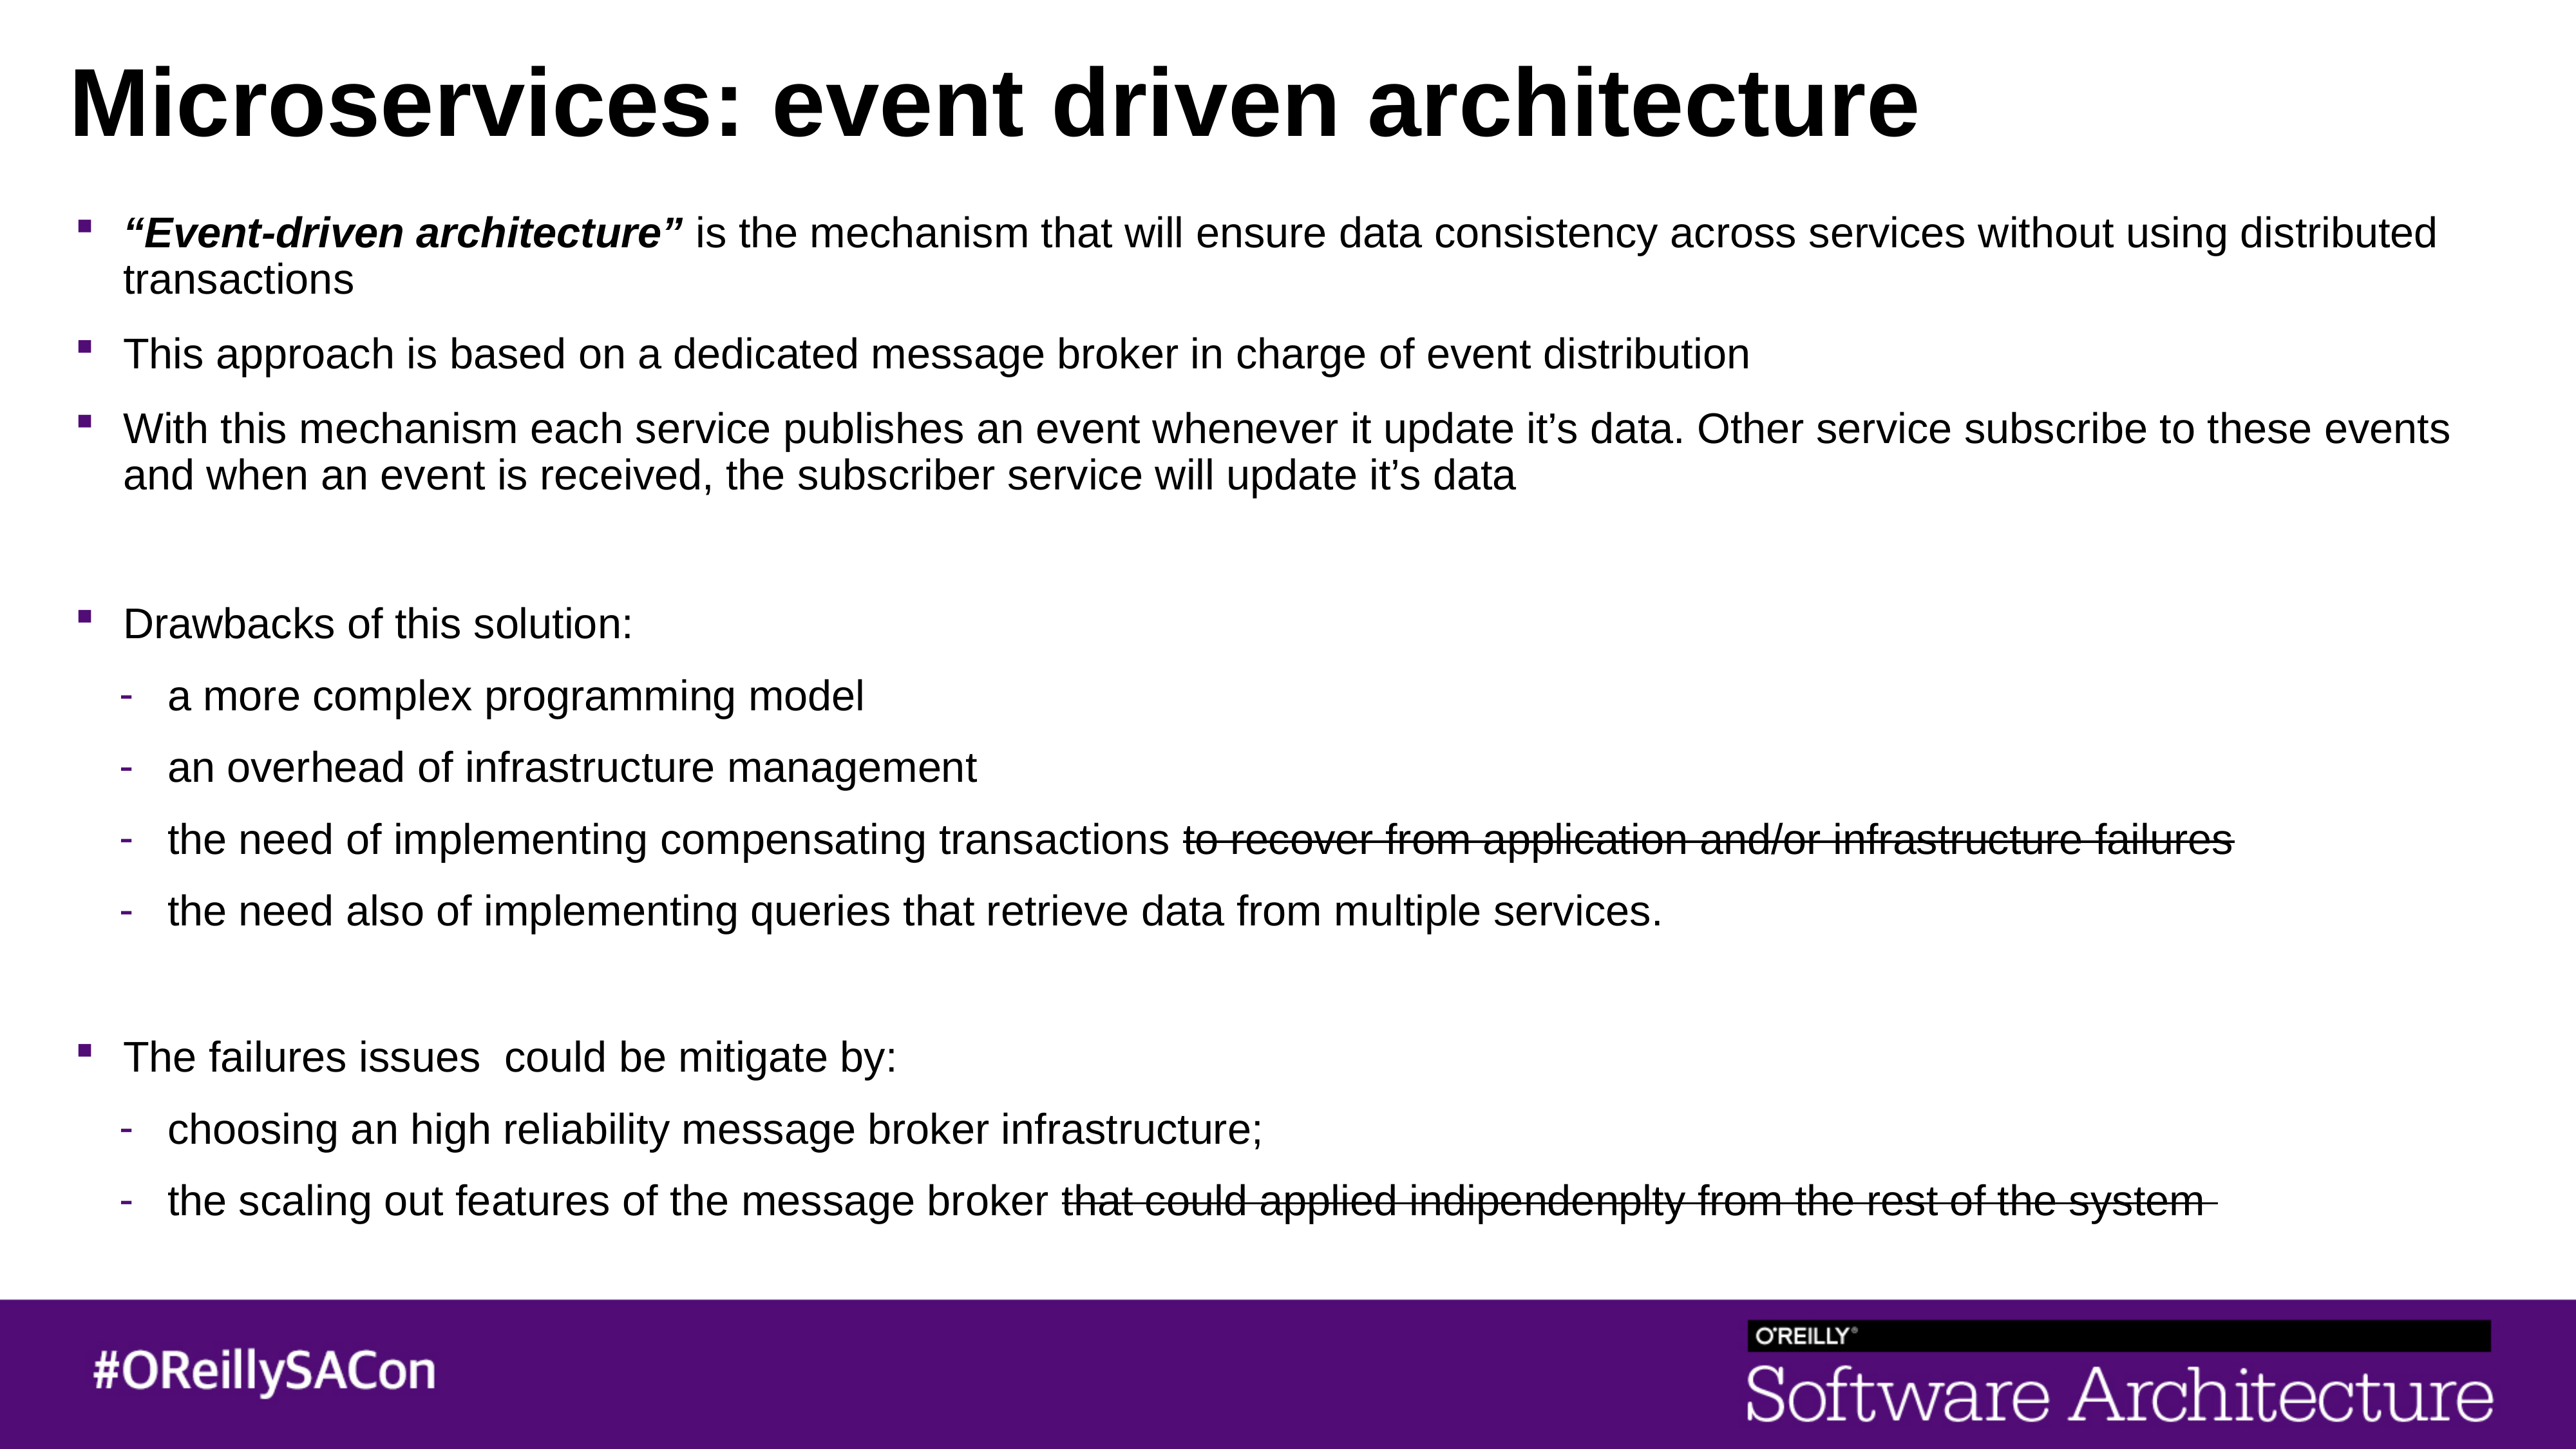

# Microservices: event driven architecture
“Event-driven architecture” is the mechanism that will ensure data consistency across services without using distributed transactions
This approach is based on a dedicated message broker in charge of event distribution
With this mechanism each service publishes an event whenever it update it’s data. Other service subscribe to these events and when an event is received, the subscriber service will update it’s data

Drawbacks of this solution:
a more complex programming model
an overhead of infrastructure management
the need of implementing compensating transactions to recover from application and/or infrastructure failures
the need also of implementing queries that retrieve data from multiple services.

The failures issues  could be mitigate by:
choosing an high reliability message broker infrastructure;
the scaling out features of the message broker that could applied indipendenplty from the rest of the system